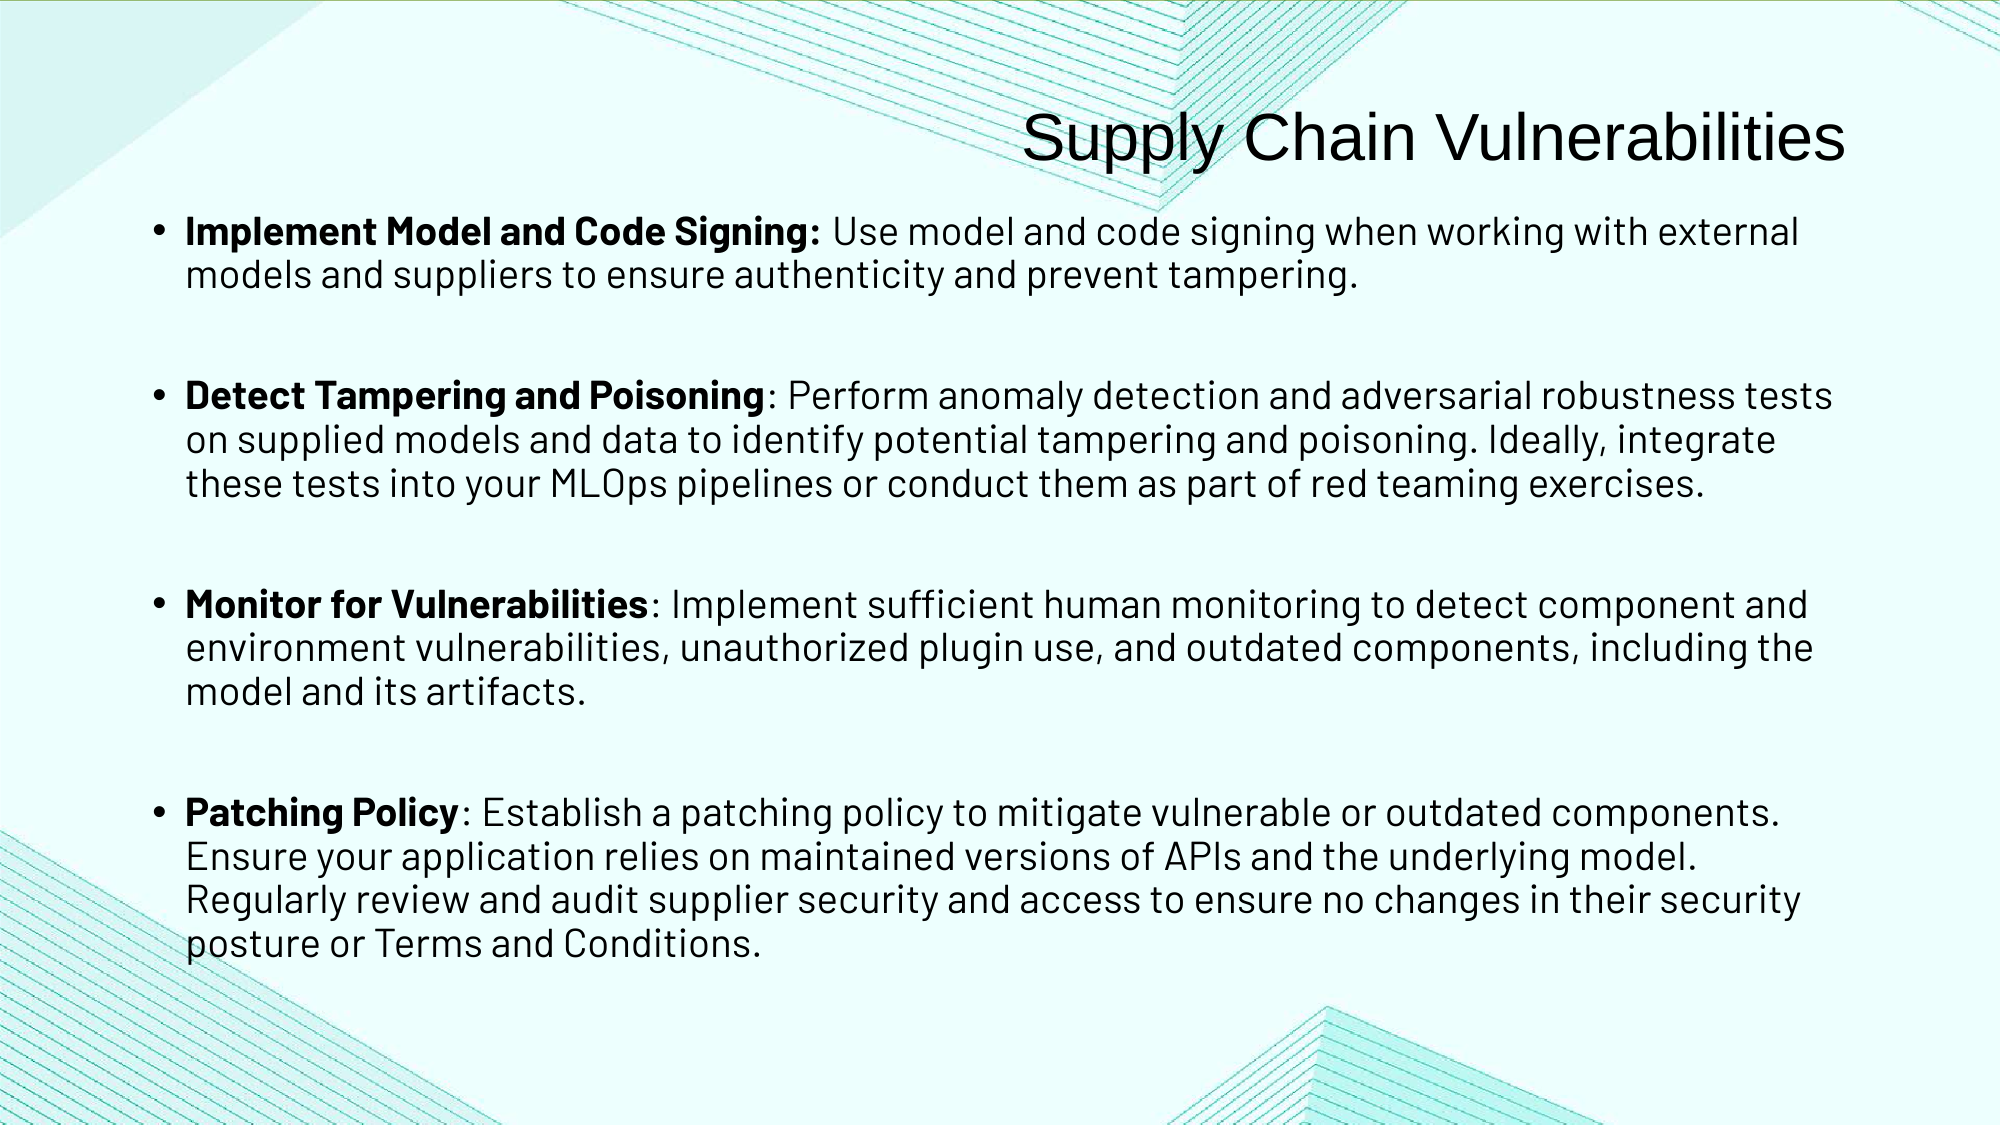

Supply Chain Vulnerabilities
Implement Model and Code Signing: Use model and code signing when working with external models and suppliers to ensure authenticity and prevent tampering.

Detect Tampering and Poisoning: Perform anomaly detection and adversarial robustness tests on supplied models and data to identify potential tampering and poisoning. Ideally, integrate these tests into your MLOps pipelines or conduct them as part of red teaming exercises.

Monitor for Vulnerabilities: Implement sufficient human monitoring to detect component and environment vulnerabilities, unauthorized plugin use, and outdated components, including the model and its artifacts.

Patching Policy: Establish a patching policy to mitigate vulnerable or outdated components. Ensure your application relies on maintained versions of APIs and the underlying model. Regularly review and audit supplier security and access to ensure no changes in their security posture or Terms and Conditions.